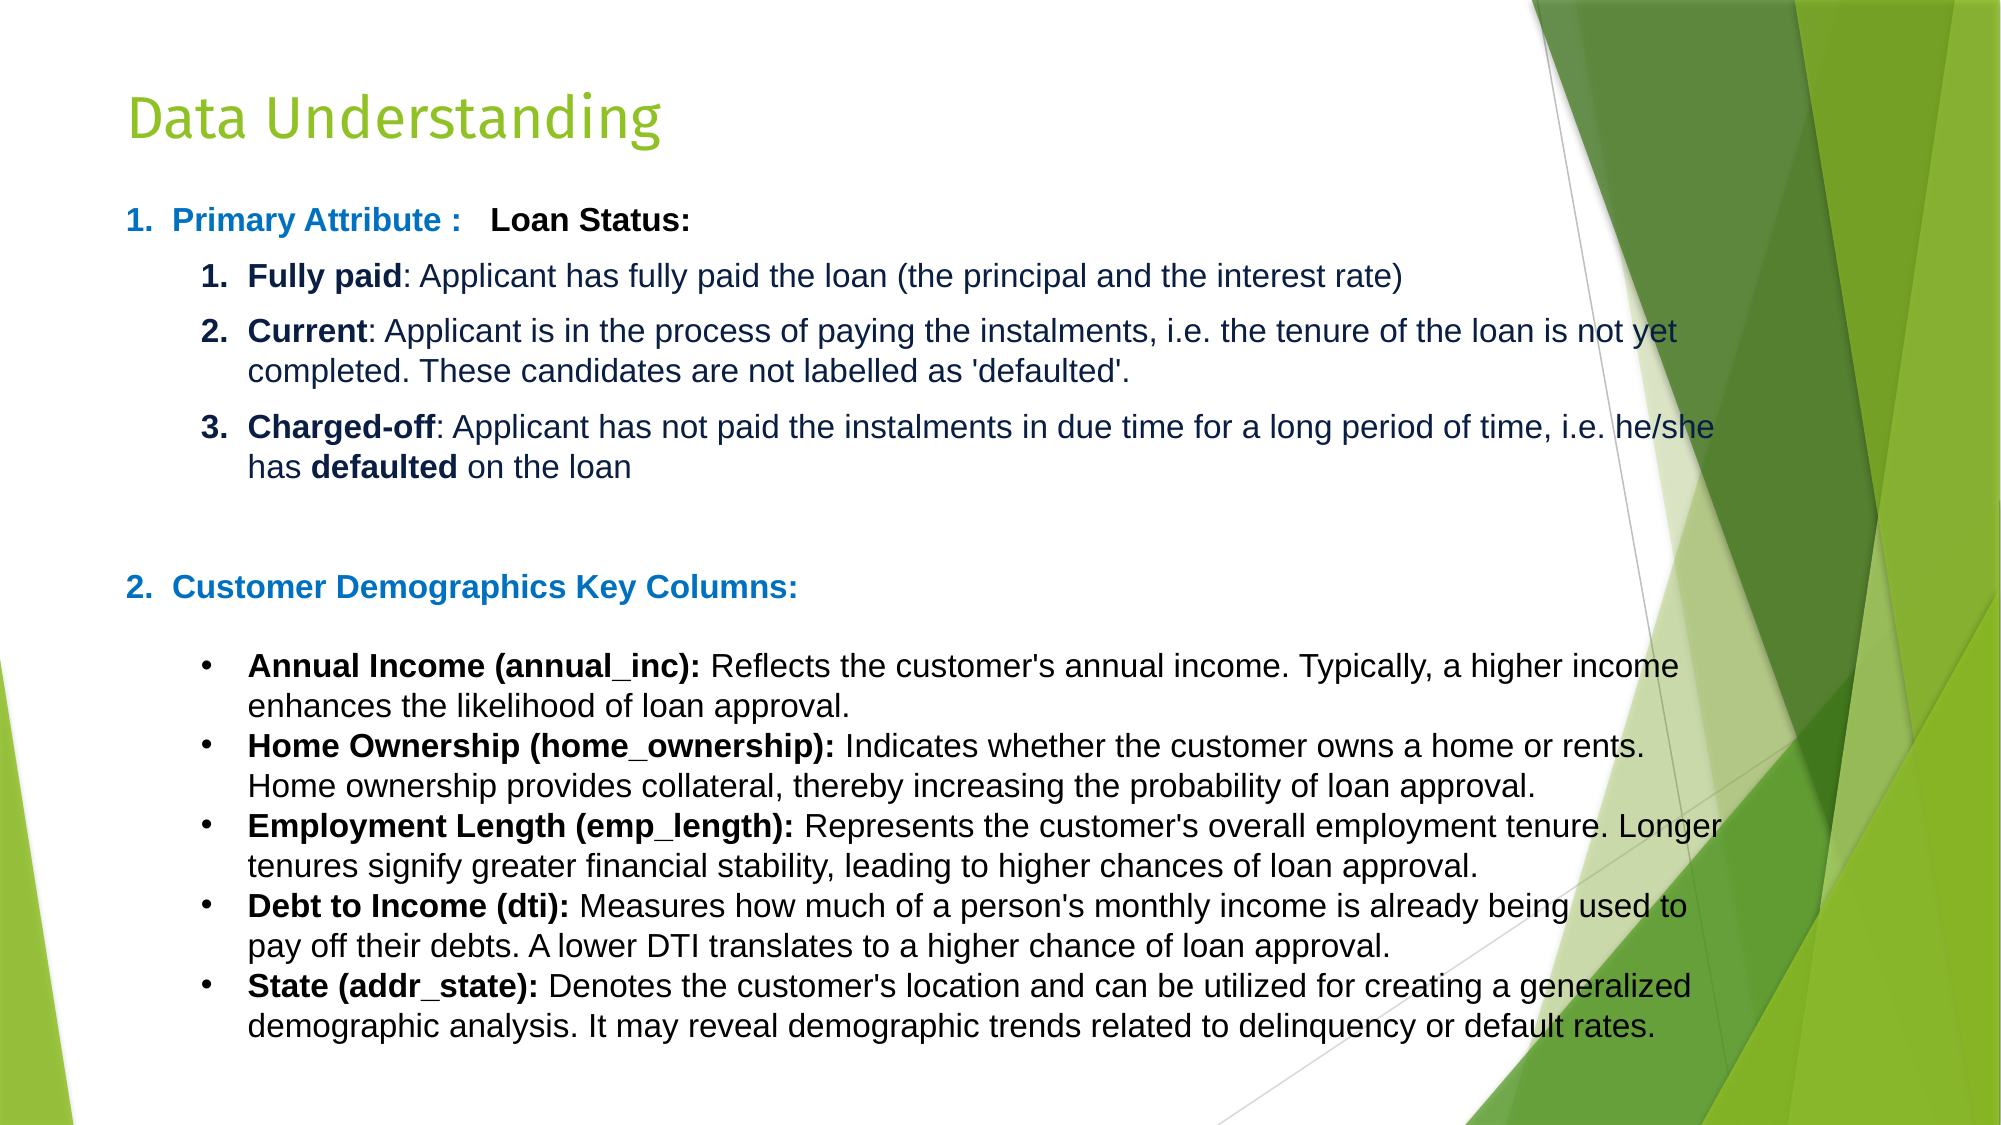

# Data Understanding
1.  Primary Attribute :   Loan Status:
Fully paid: Applicant has fully paid the loan (the principal and the interest rate)
Current: Applicant is in the process of paying the instalments, i.e. the tenure of the loan is not yet completed. These candidates are not labelled as 'defaulted'.
Charged-off: Applicant has not paid the instalments in due time for a long period of time, i.e. he/she has defaulted on the loan

2.  Customer Demographics Key Columns:

Annual Income (annual_inc): Reflects the customer's annual income. Typically, a higher income enhances the likelihood of loan approval.
Home Ownership (home_ownership): Indicates whether the customer owns a home or rents. Home ownership provides collateral, thereby increasing the probability of loan approval.
Employment Length (emp_length): Represents the customer's overall employment tenure. Longer tenures signify greater financial stability, leading to higher chances of loan approval.
Debt to Income (dti): Measures how much of a person's monthly income is already being used to pay off their debts. A lower DTI translates to a higher chance of loan approval.
State (addr_state): Denotes the customer's location and can be utilized for creating a generalized demographic analysis. It may reveal demographic trends related to delinquency or default rates.